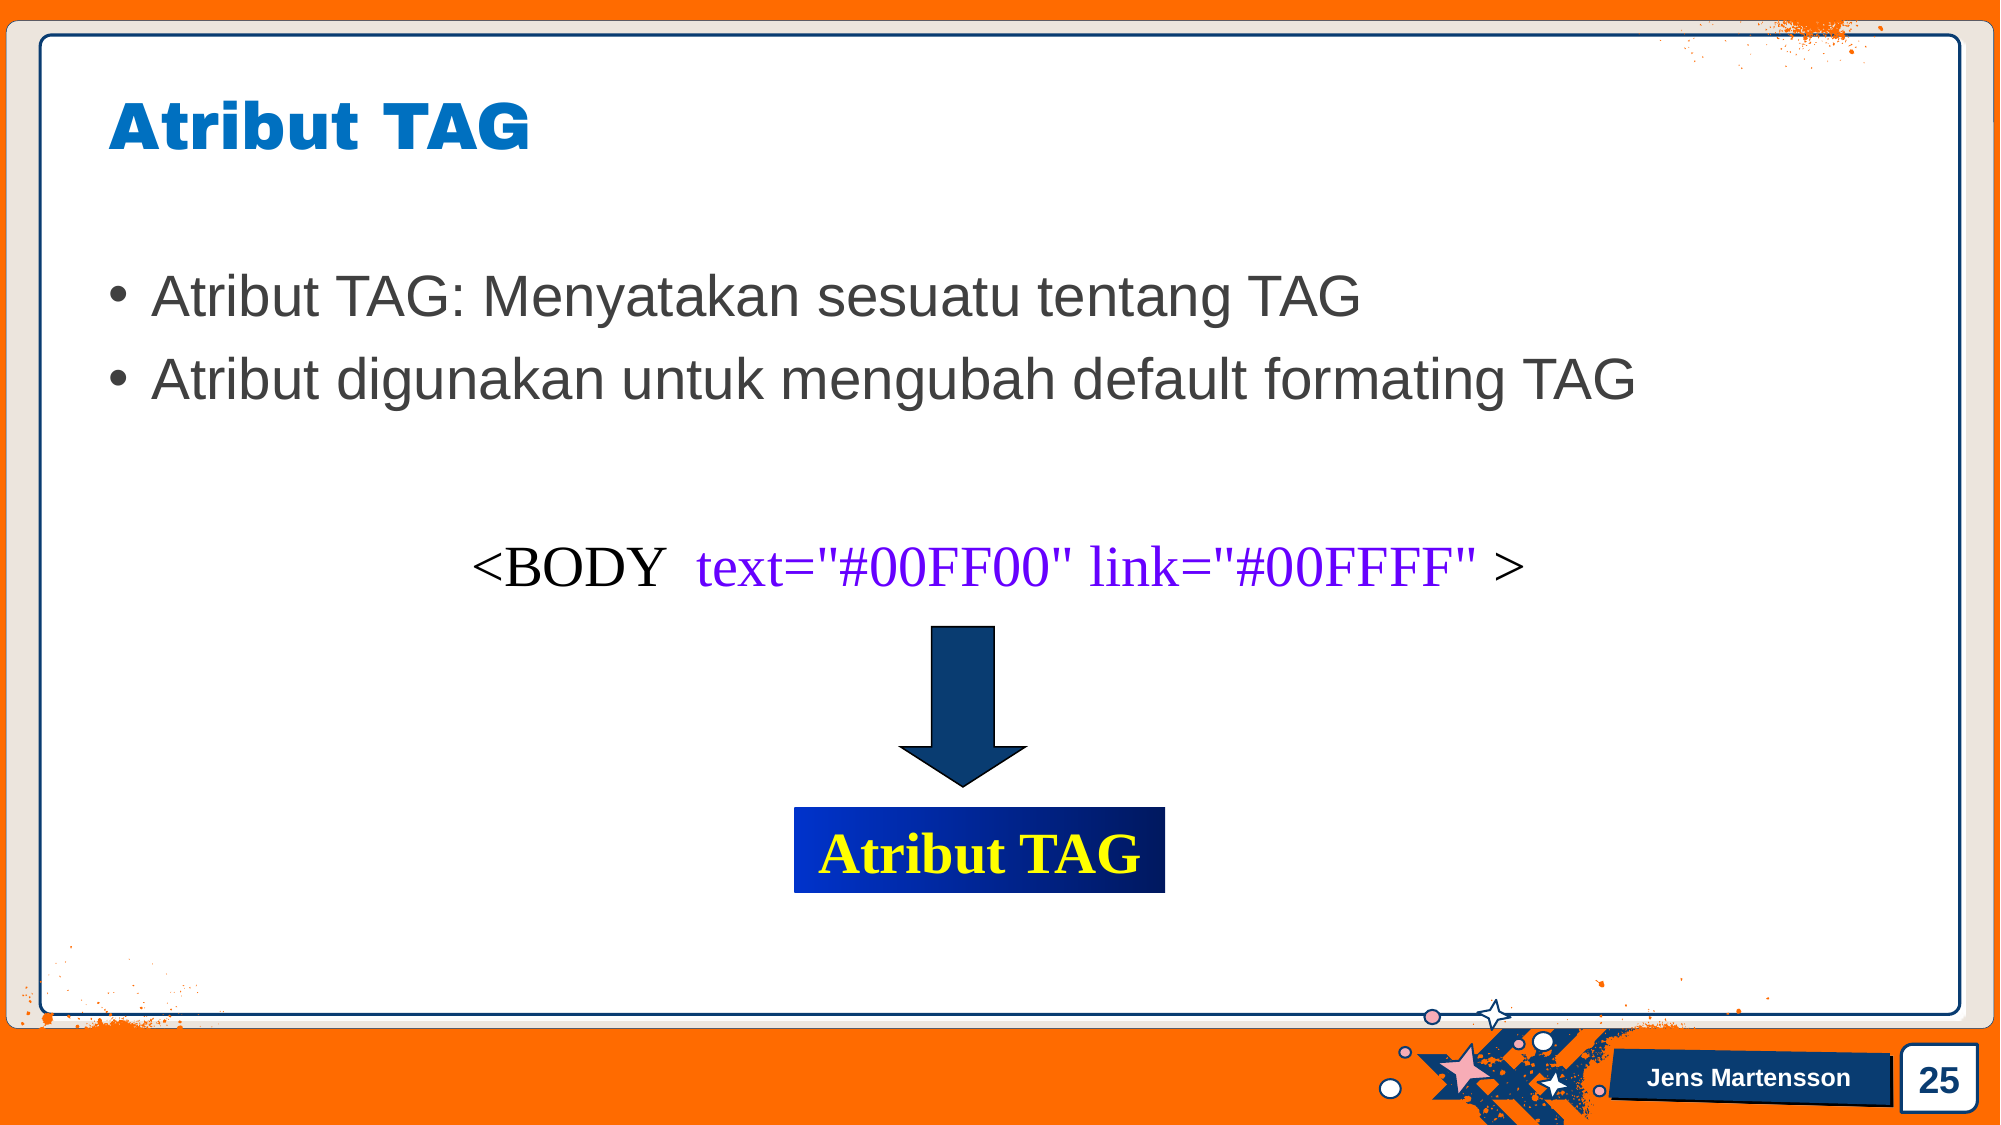

# Atribut TAG
Atribut TAG: Menyatakan sesuatu tentang TAG
Atribut digunakan untuk mengubah default formating TAG

<BODY  text="#00FF00" link="#00FFFF" >

Atribut TAG
25